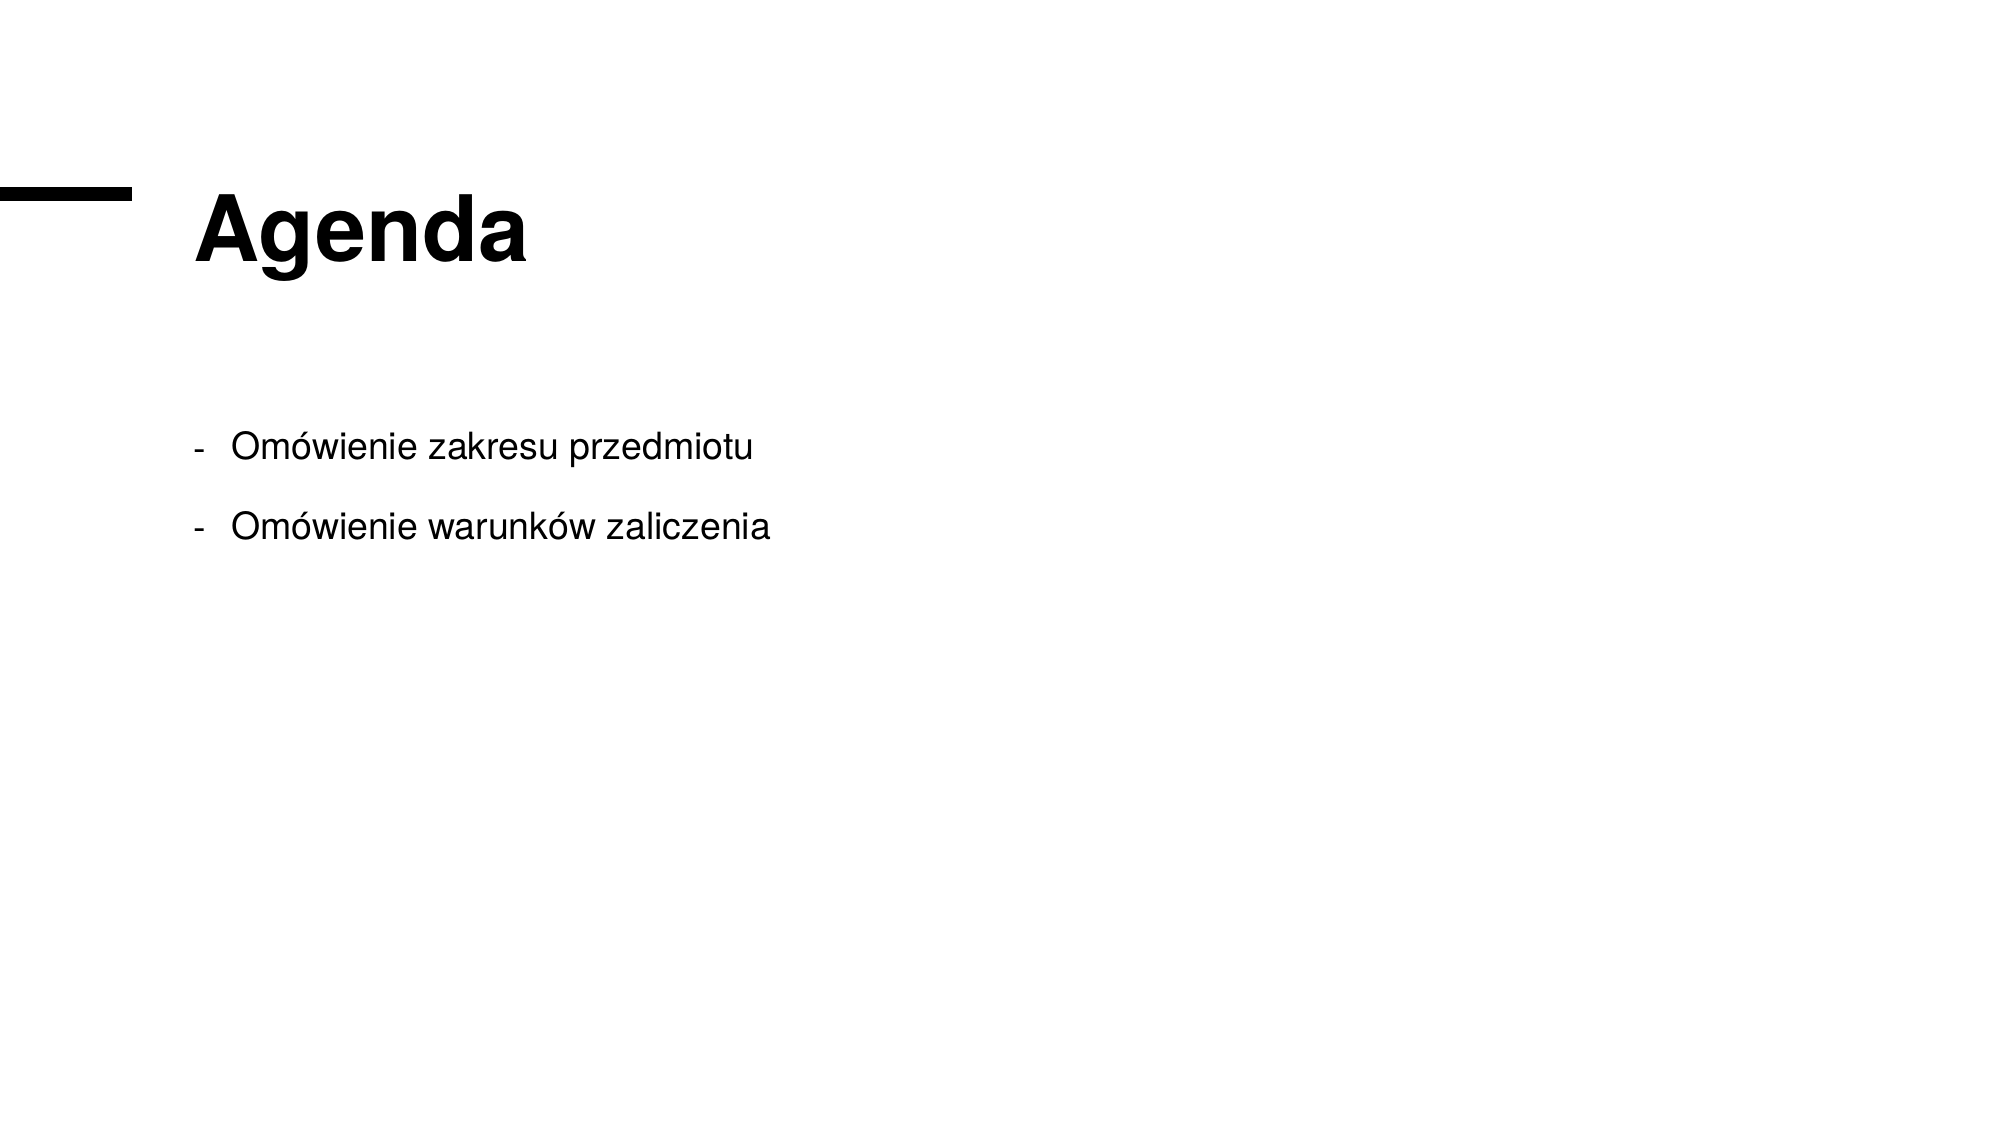

# Agenda
Omówienie zakresu przedmiotu
Omówienie warunków zaliczenia